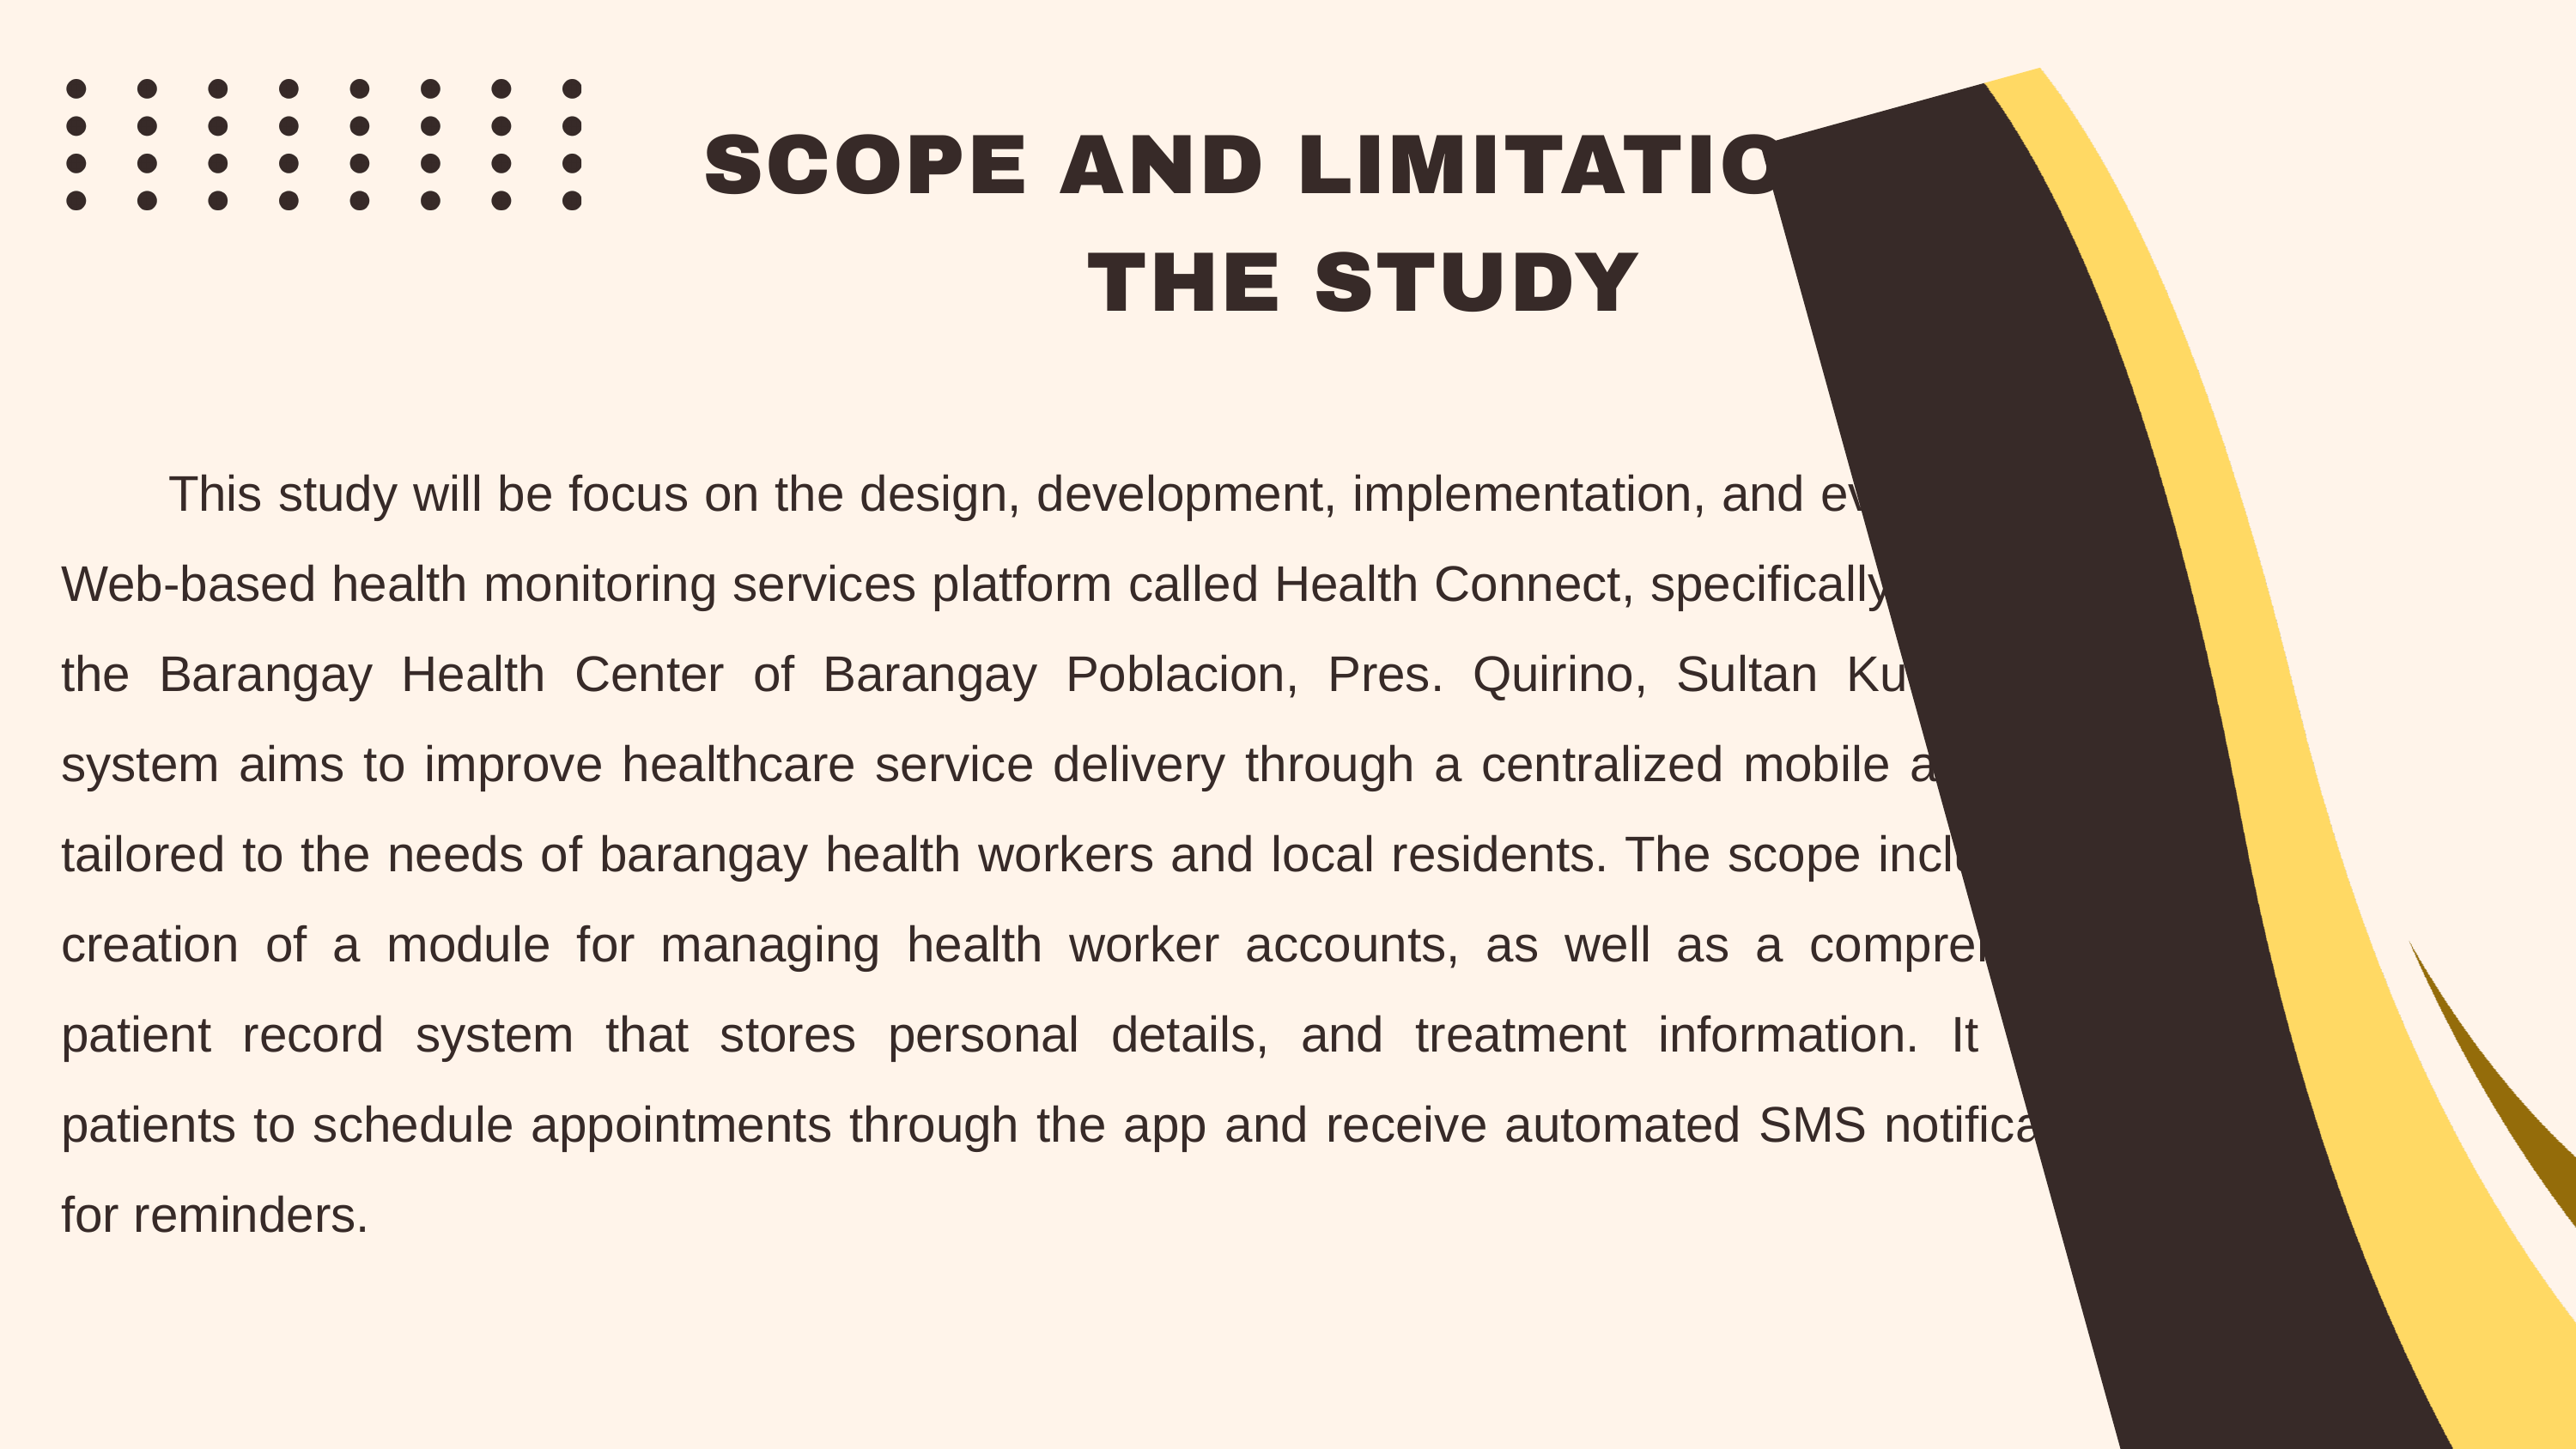

SCOPE AND LIMITATION OF THE STUDY

       This study will be focus on the design, development, implementation, and evaluation of a Web-based health monitoring services platform called Health Connect, specifically created for the Barangay Health Center of Barangay Poblacion, Pres. Quirino, Sultan Kudarat. The system aims to improve healthcare service delivery through a centralized mobile application tailored to the needs of barangay health workers and local residents. The scope includes the creation of a module for managing health worker accounts, as well as a comprehensive patient record system that stores personal details, and treatment information. It allows patients to schedule appointments through the app and receive automated SMS notifications for reminders.